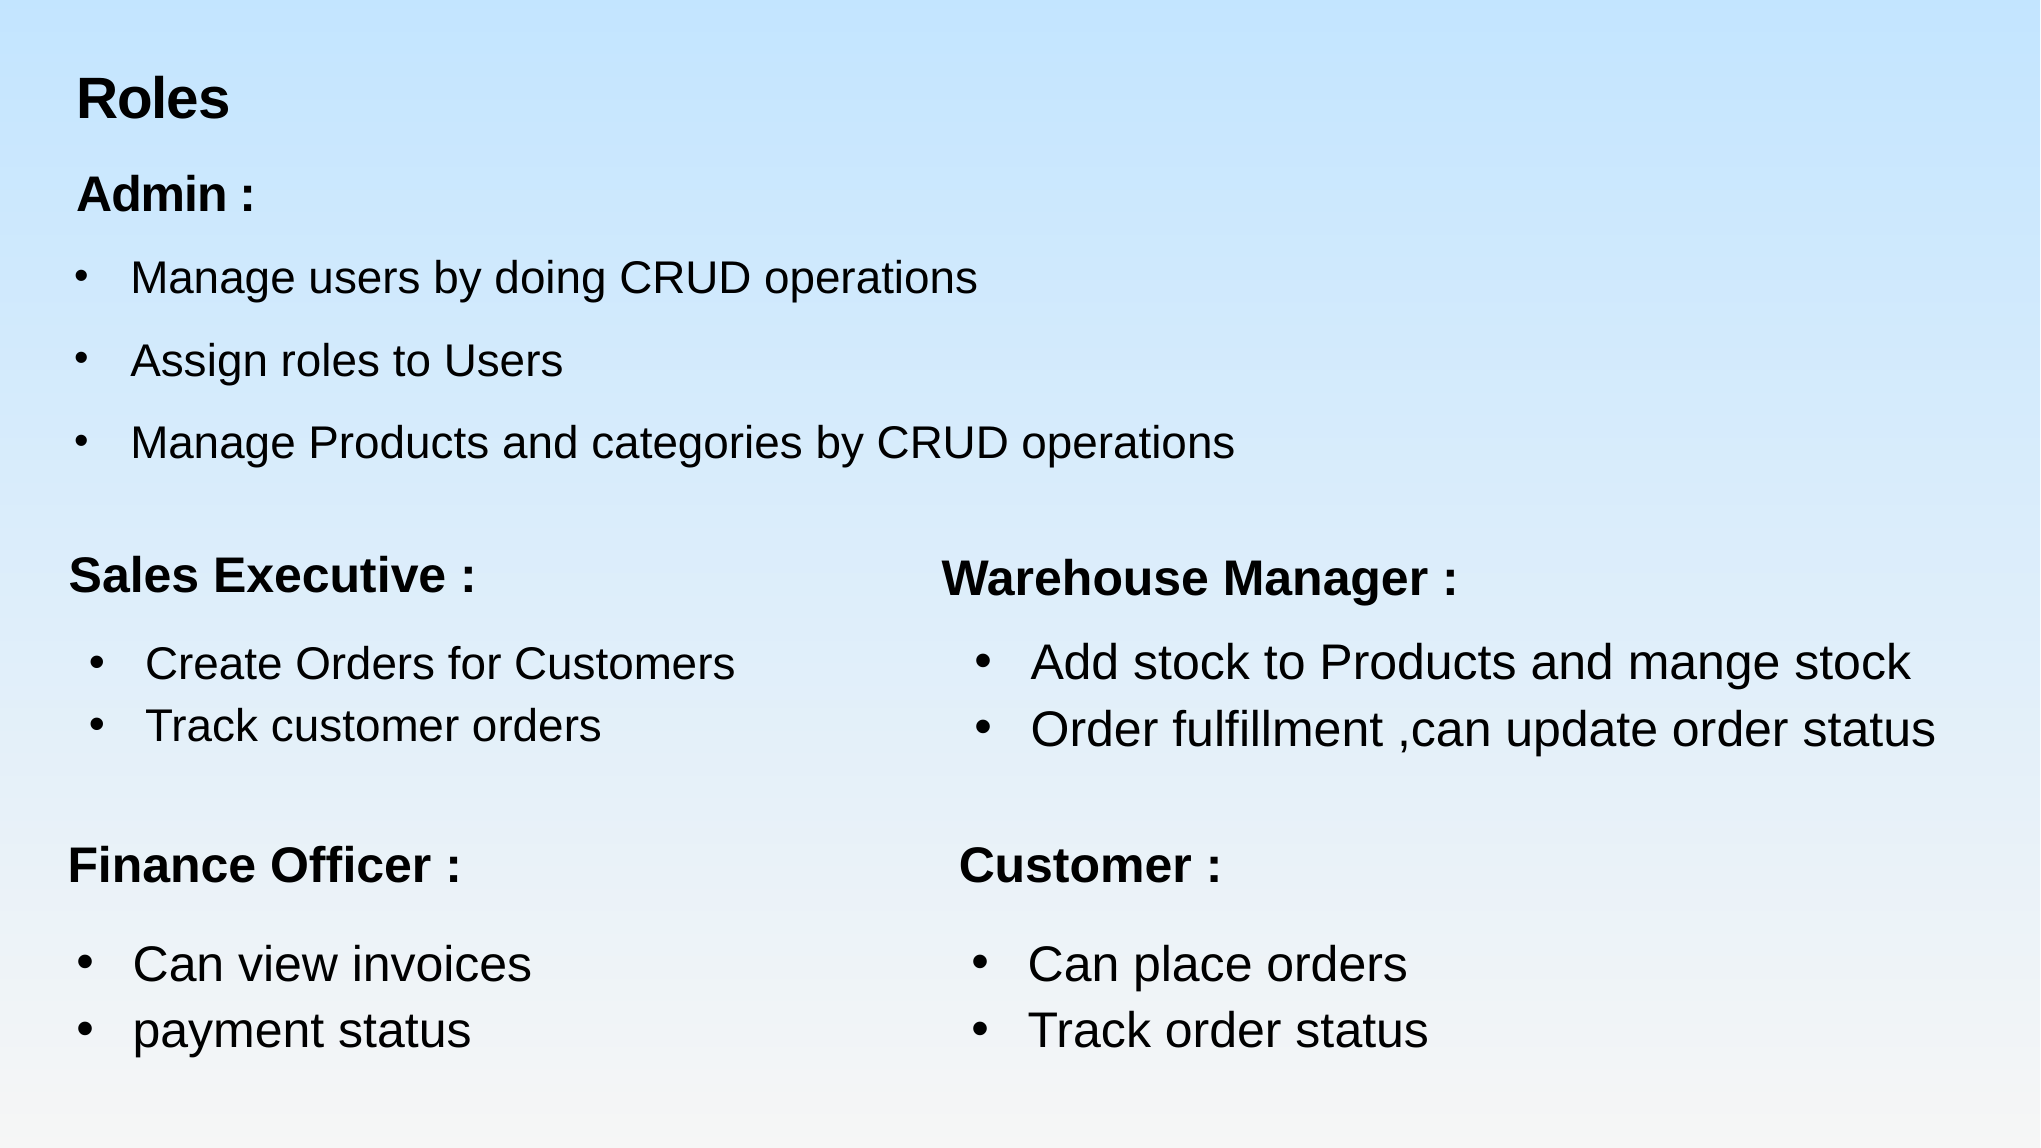

# Roles
Admin :
Manage users by doing CRUD operations
Assign roles to Users
Manage Products and categories by CRUD operations

Sales Executive :
Warehouse Manager :
Add stock to Products and mange stock
Order fulfillment ,can update order status
Create Orders for Customers
Track customer orders
Finance Officer :
Customer :
Can view invoices
payment status
Can place orders
Track order status